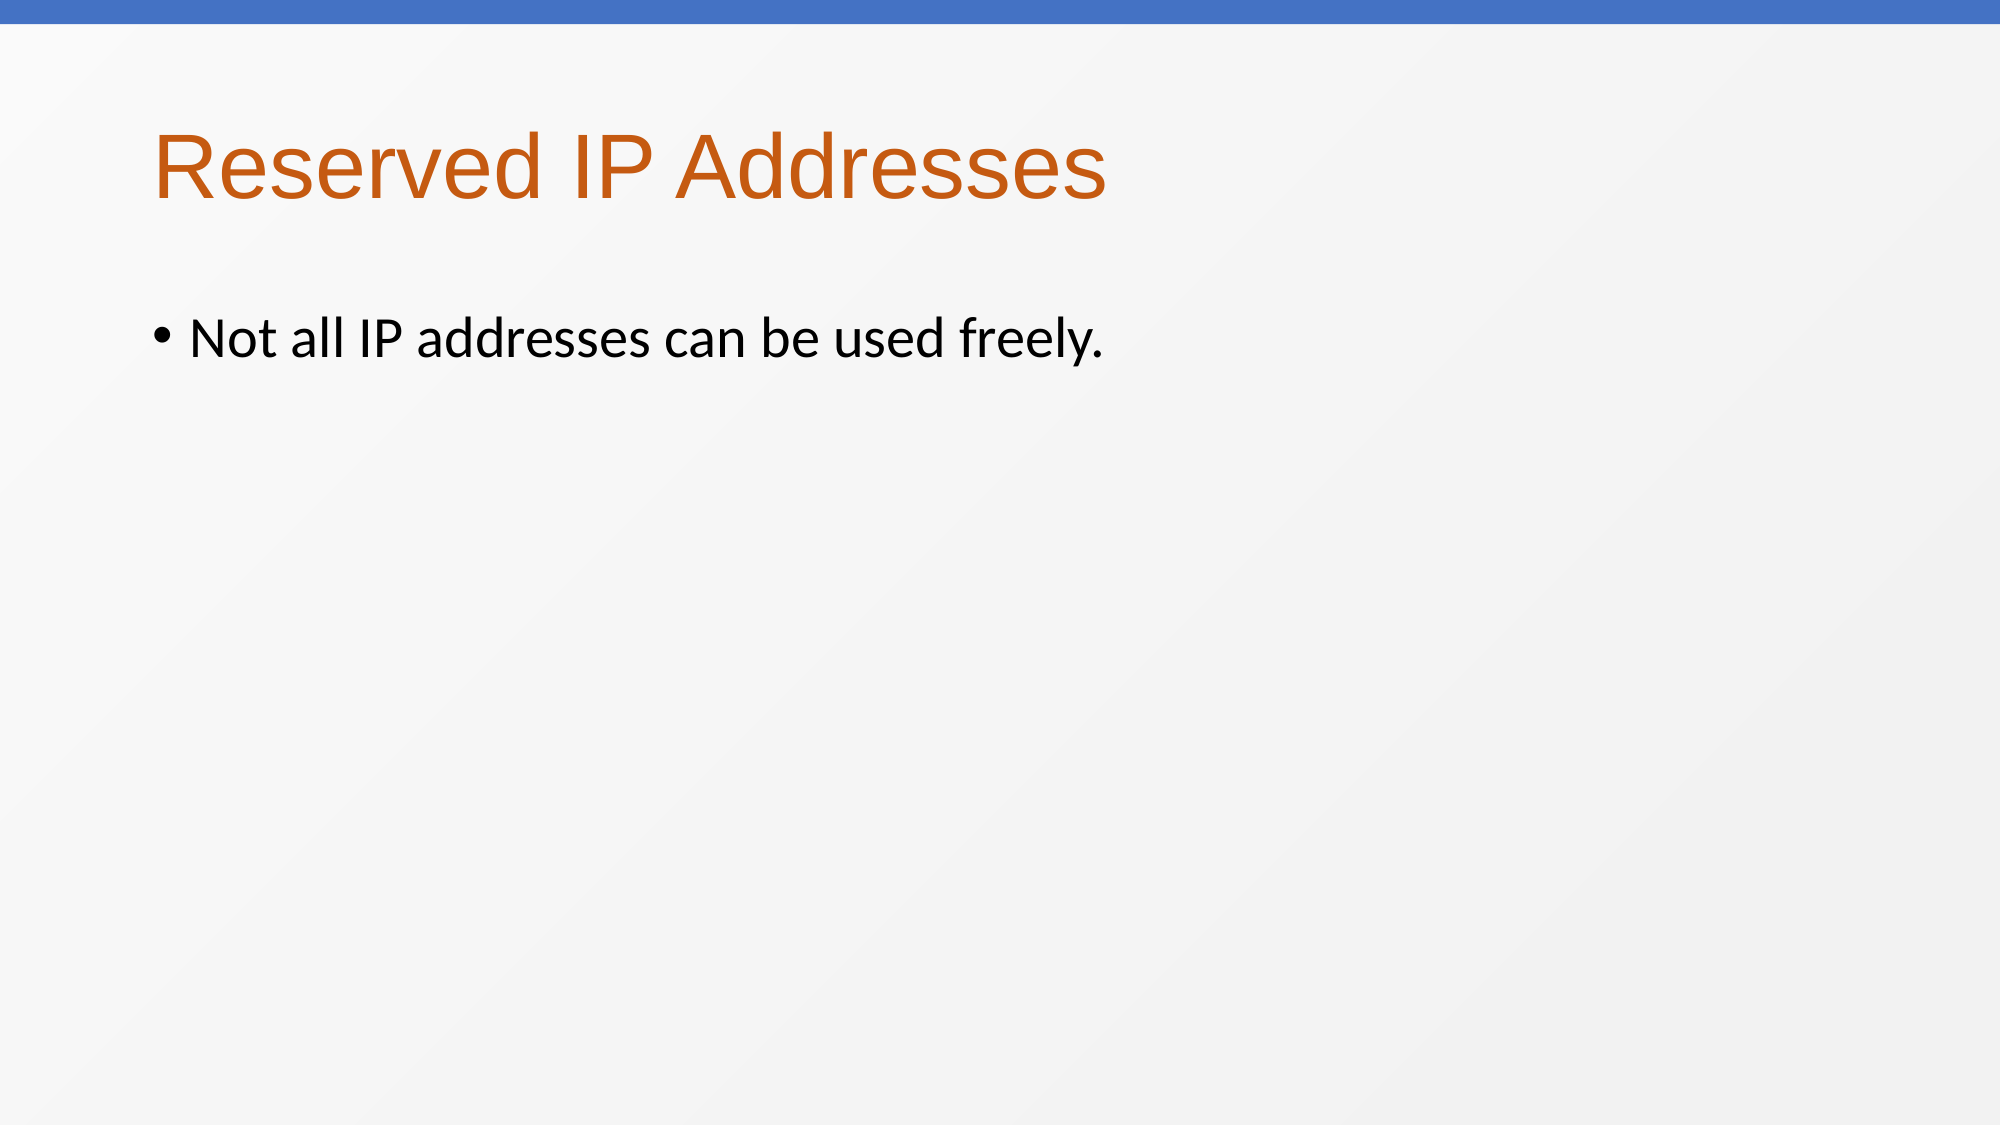

# Reserved IP Addresses
Not all IP addresses can be used freely.